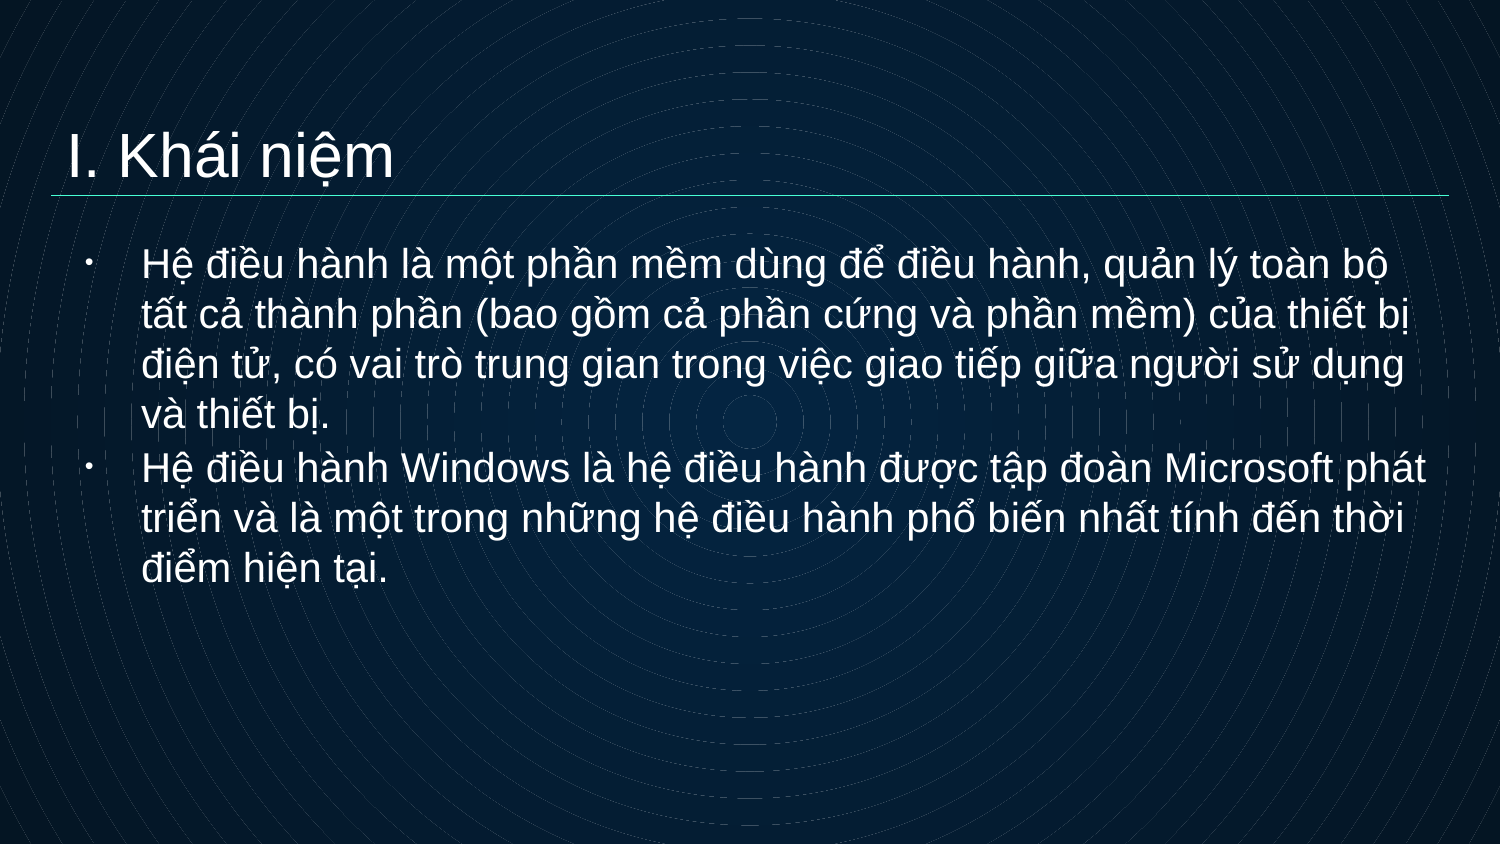

# I. Khái niệm
Hệ điều hành là một phần mềm dùng để điều hành, quản lý toàn bộ tất cả thành phần (bao gồm cả phần cứng và phần mềm) của thiết bị điện tử, có vai trò trung gian trong việc giao tiếp giữa người sử dụng và thiết bị.

Hệ điều hành Windows là hệ điều hành được tập đoàn Microsoft phát triển và là một trong những hệ điều hành phổ biến nhất tính đến thời điểm hiện tại.